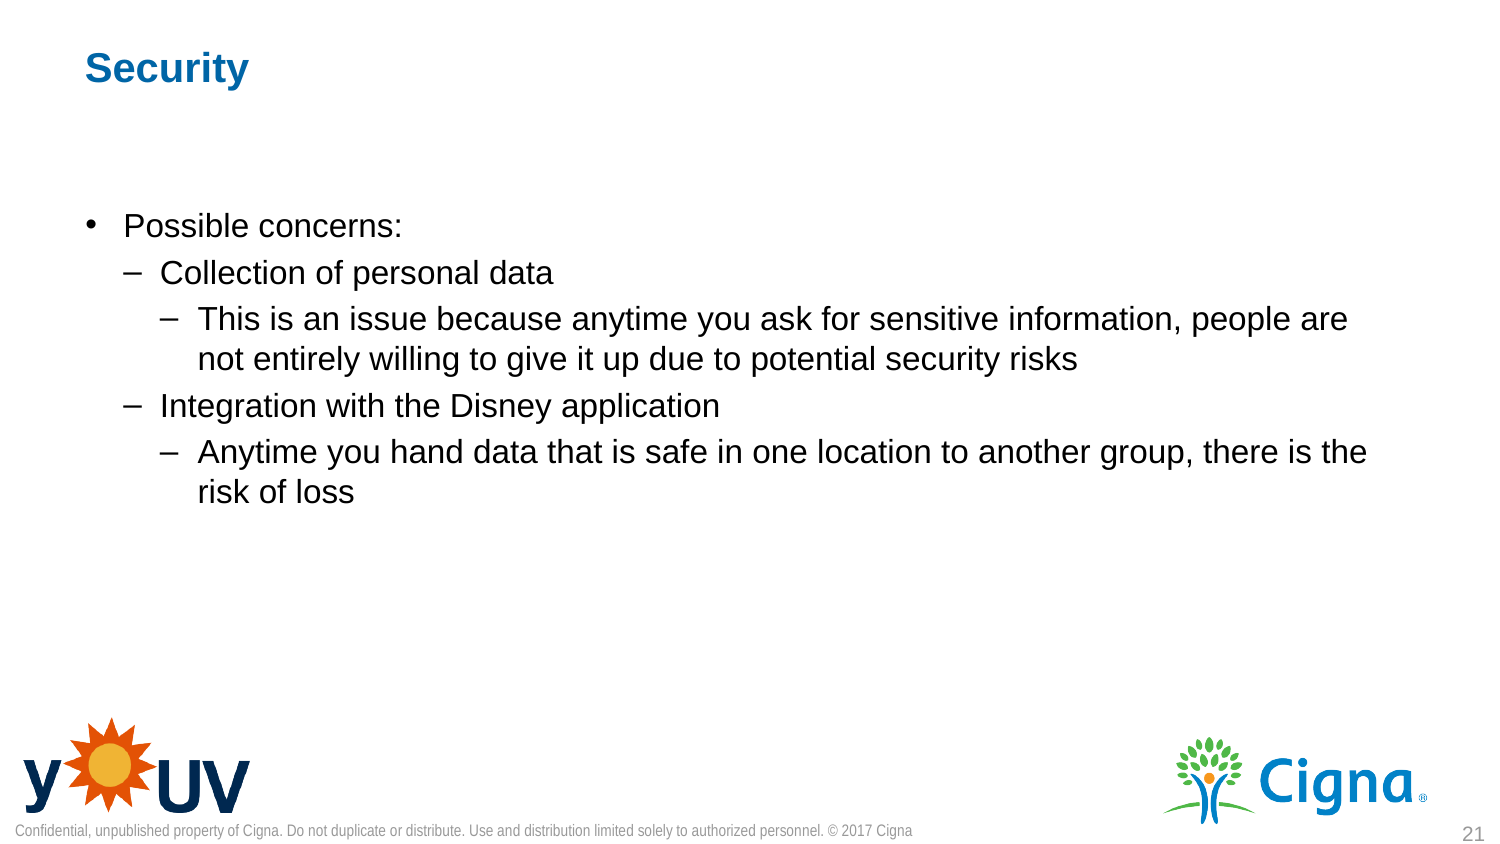

# Security
Possible concerns:
Collection of personal data
This is an issue because anytime you ask for sensitive information, people are not entirely willing to give it up due to potential security risks
Integration with the Disney application
Anytime you hand data that is safe in one location to another group, there is the risk of loss

Confidential, unpublished property of Cigna. Do not duplicate or distribute. Use and distribution limited solely to authorized personnel. © 2017 Cigna
21